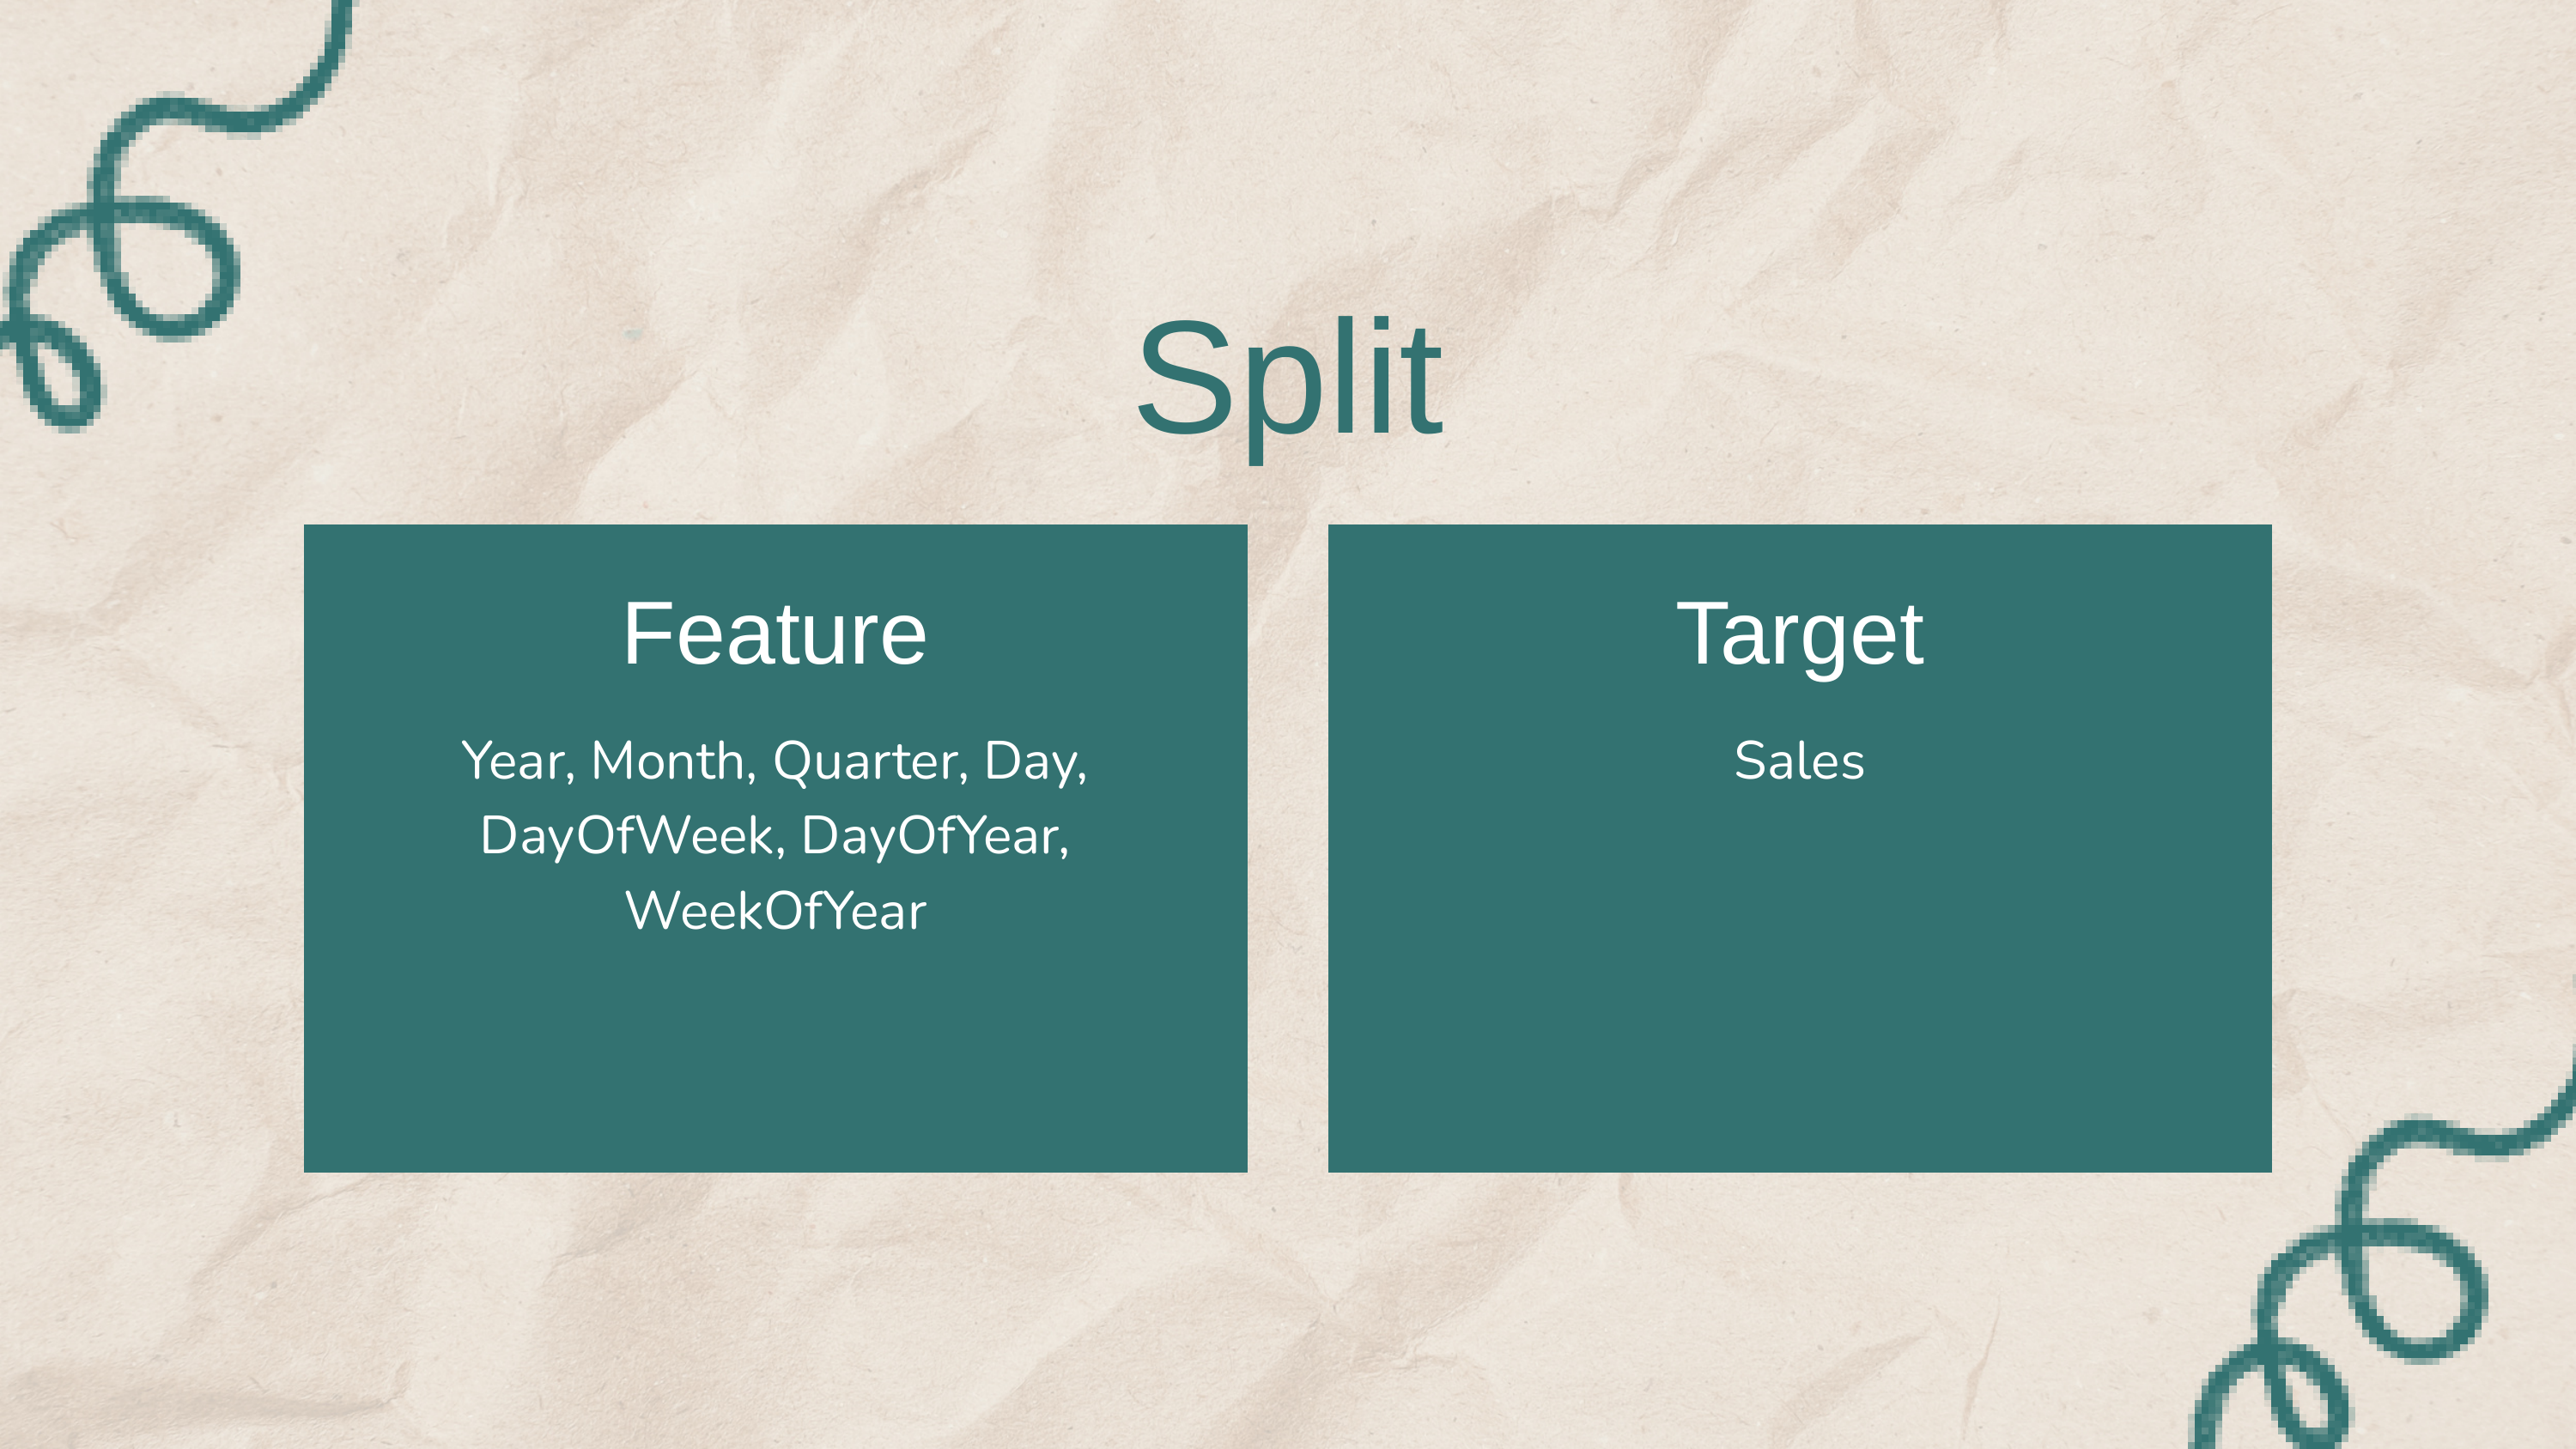

Split

Feature
Target
Year, Month, Quarter, Day, DayOfWeek, DayOfYear, WeekOfYear
Sales